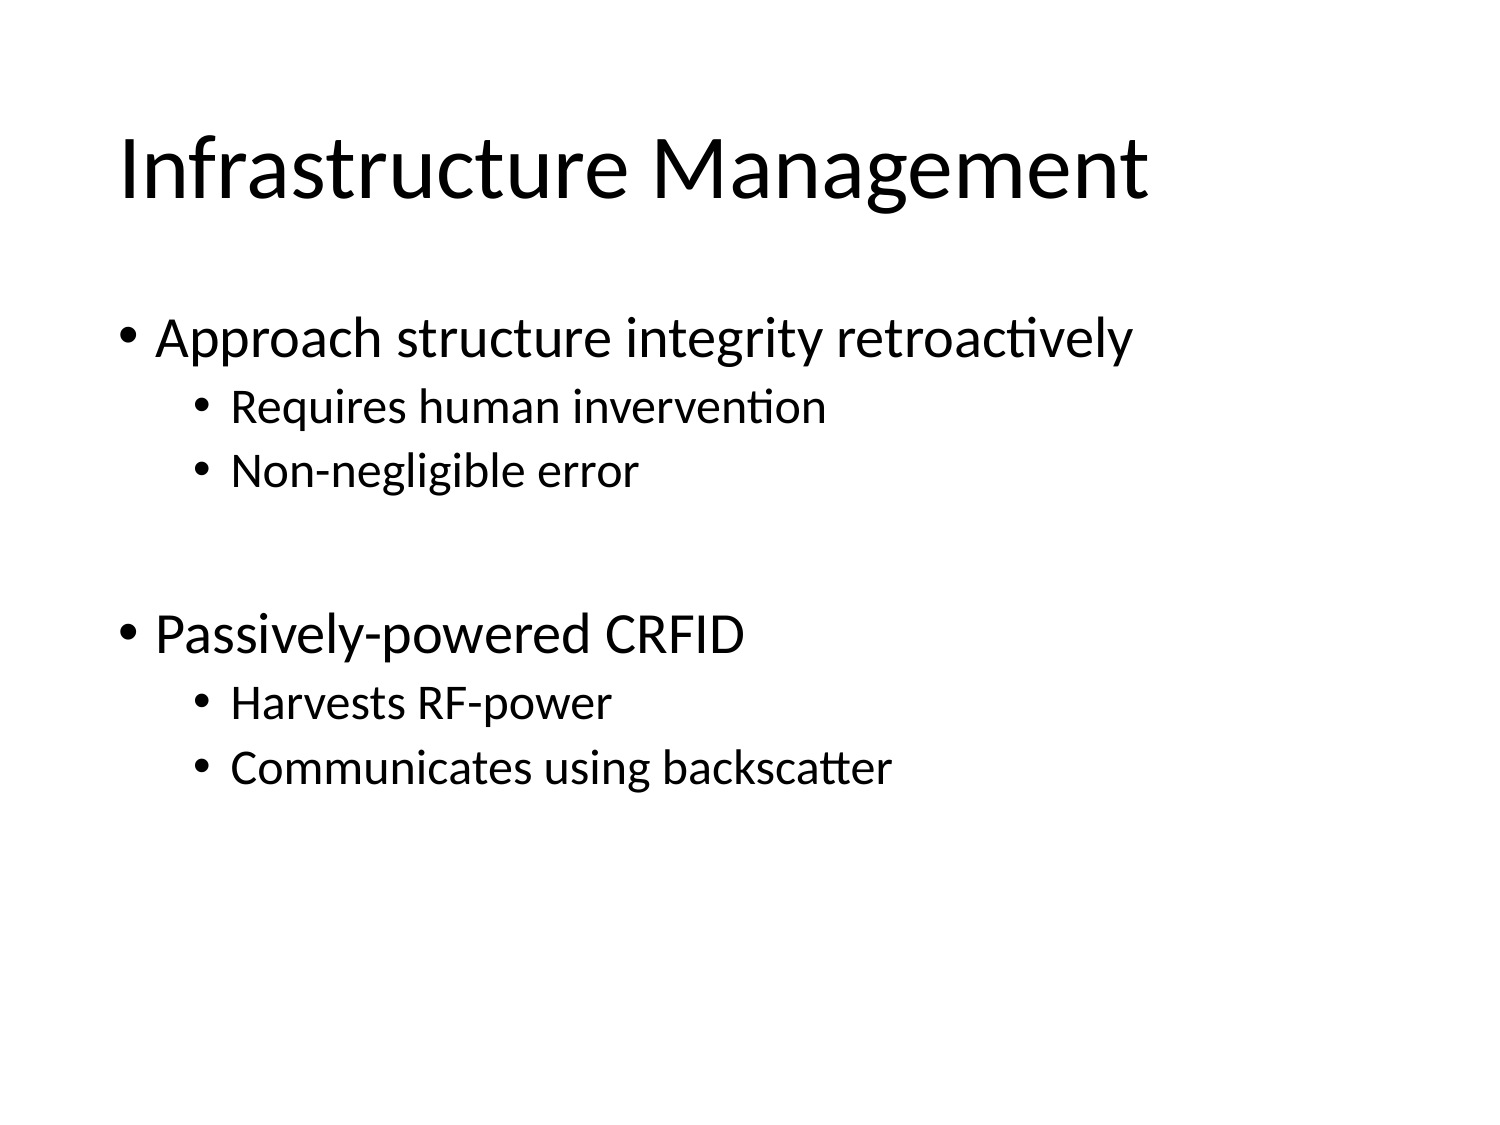

# Infrastructure Management
Approach structure integrity retroactively
Requires human invervention
Non-negligible error

Passively-powered CRFID
Harvests RF-power
Communicates using backscatter